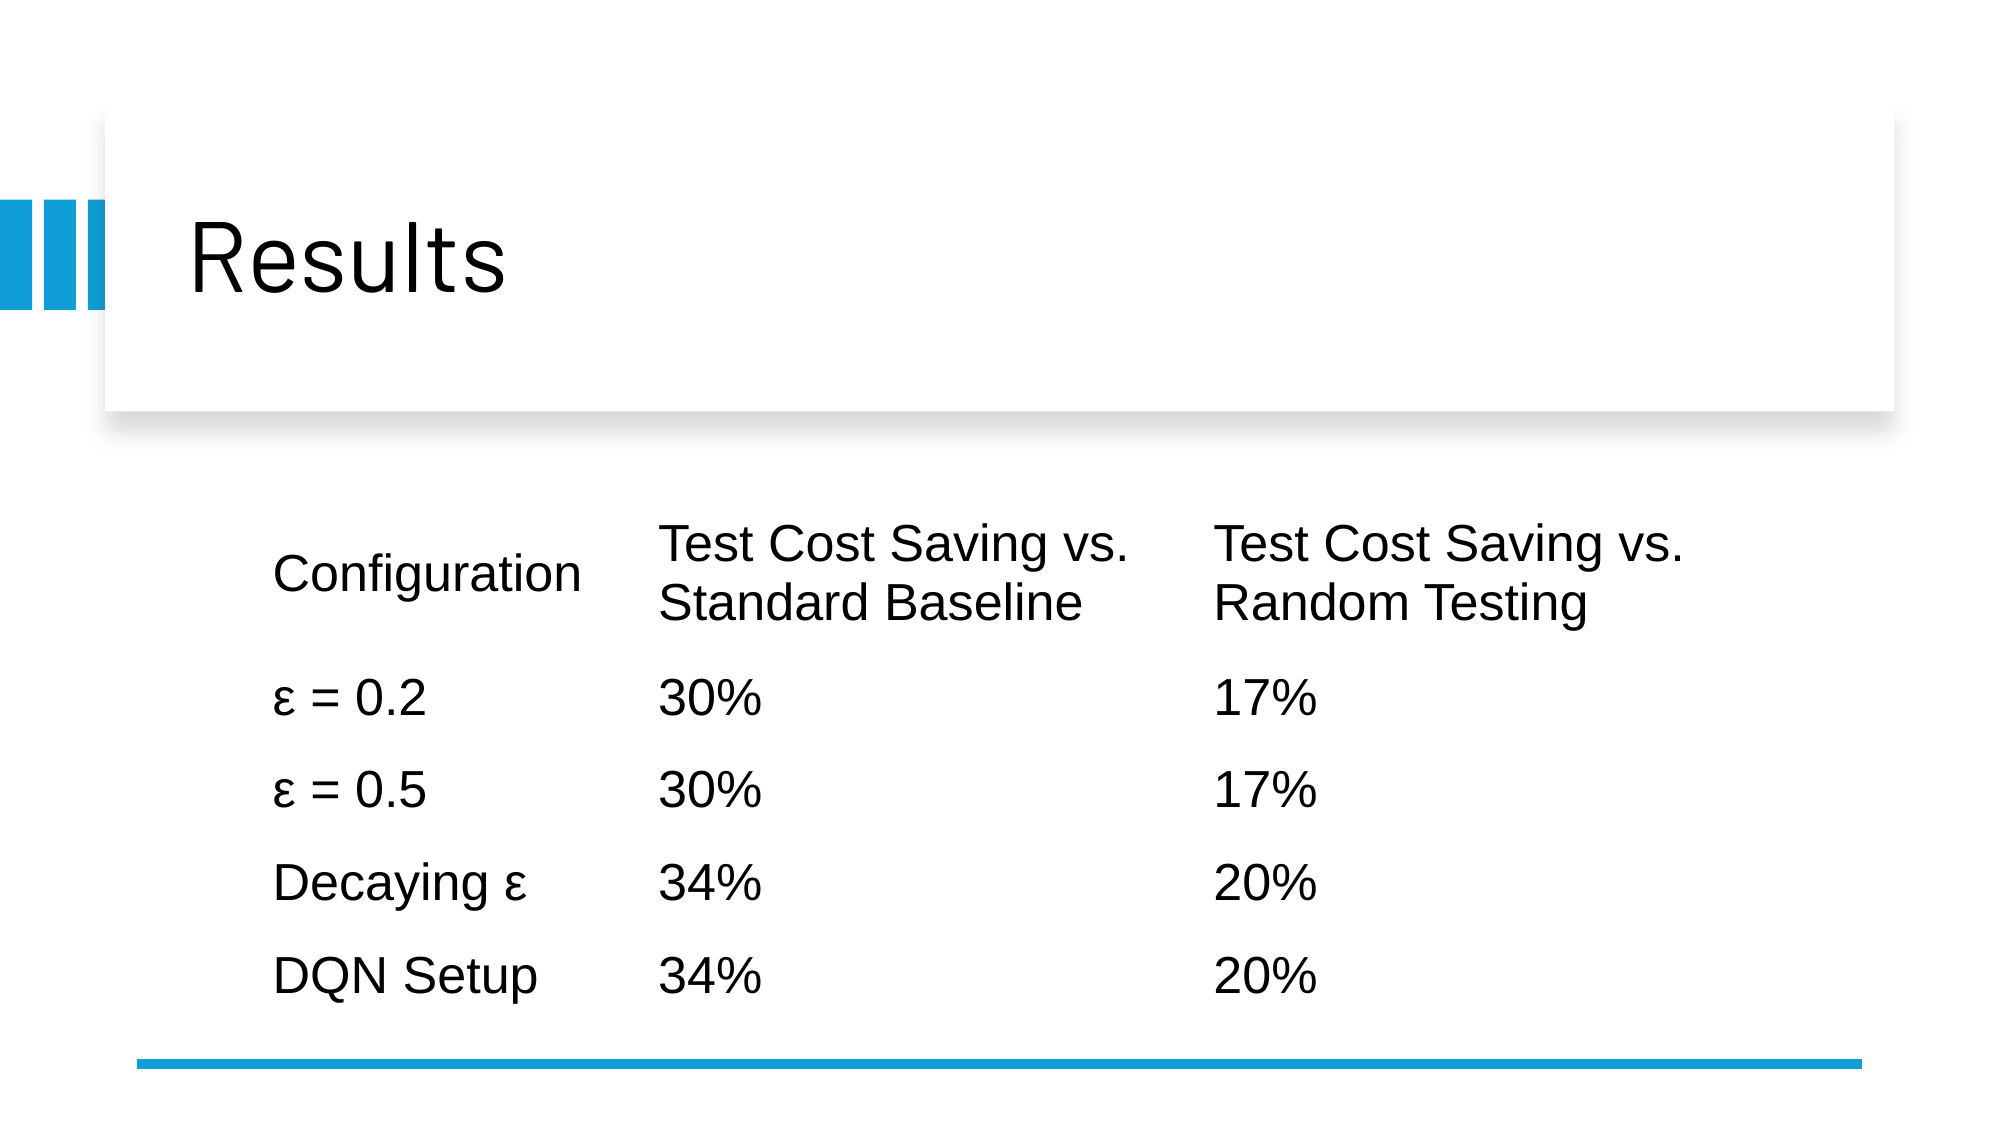

# Results

| Configuration | Test Cost Saving vs. Standard Baseline | Test Cost Saving vs. Random Testing |
| --- | --- | --- |
| ε = 0.2 | 30% | 17% |
| ε = 0.5 | 30% | 17% |
| Decaying ε | 34% | 20% |
| DQN Setup | 34% | 20% |